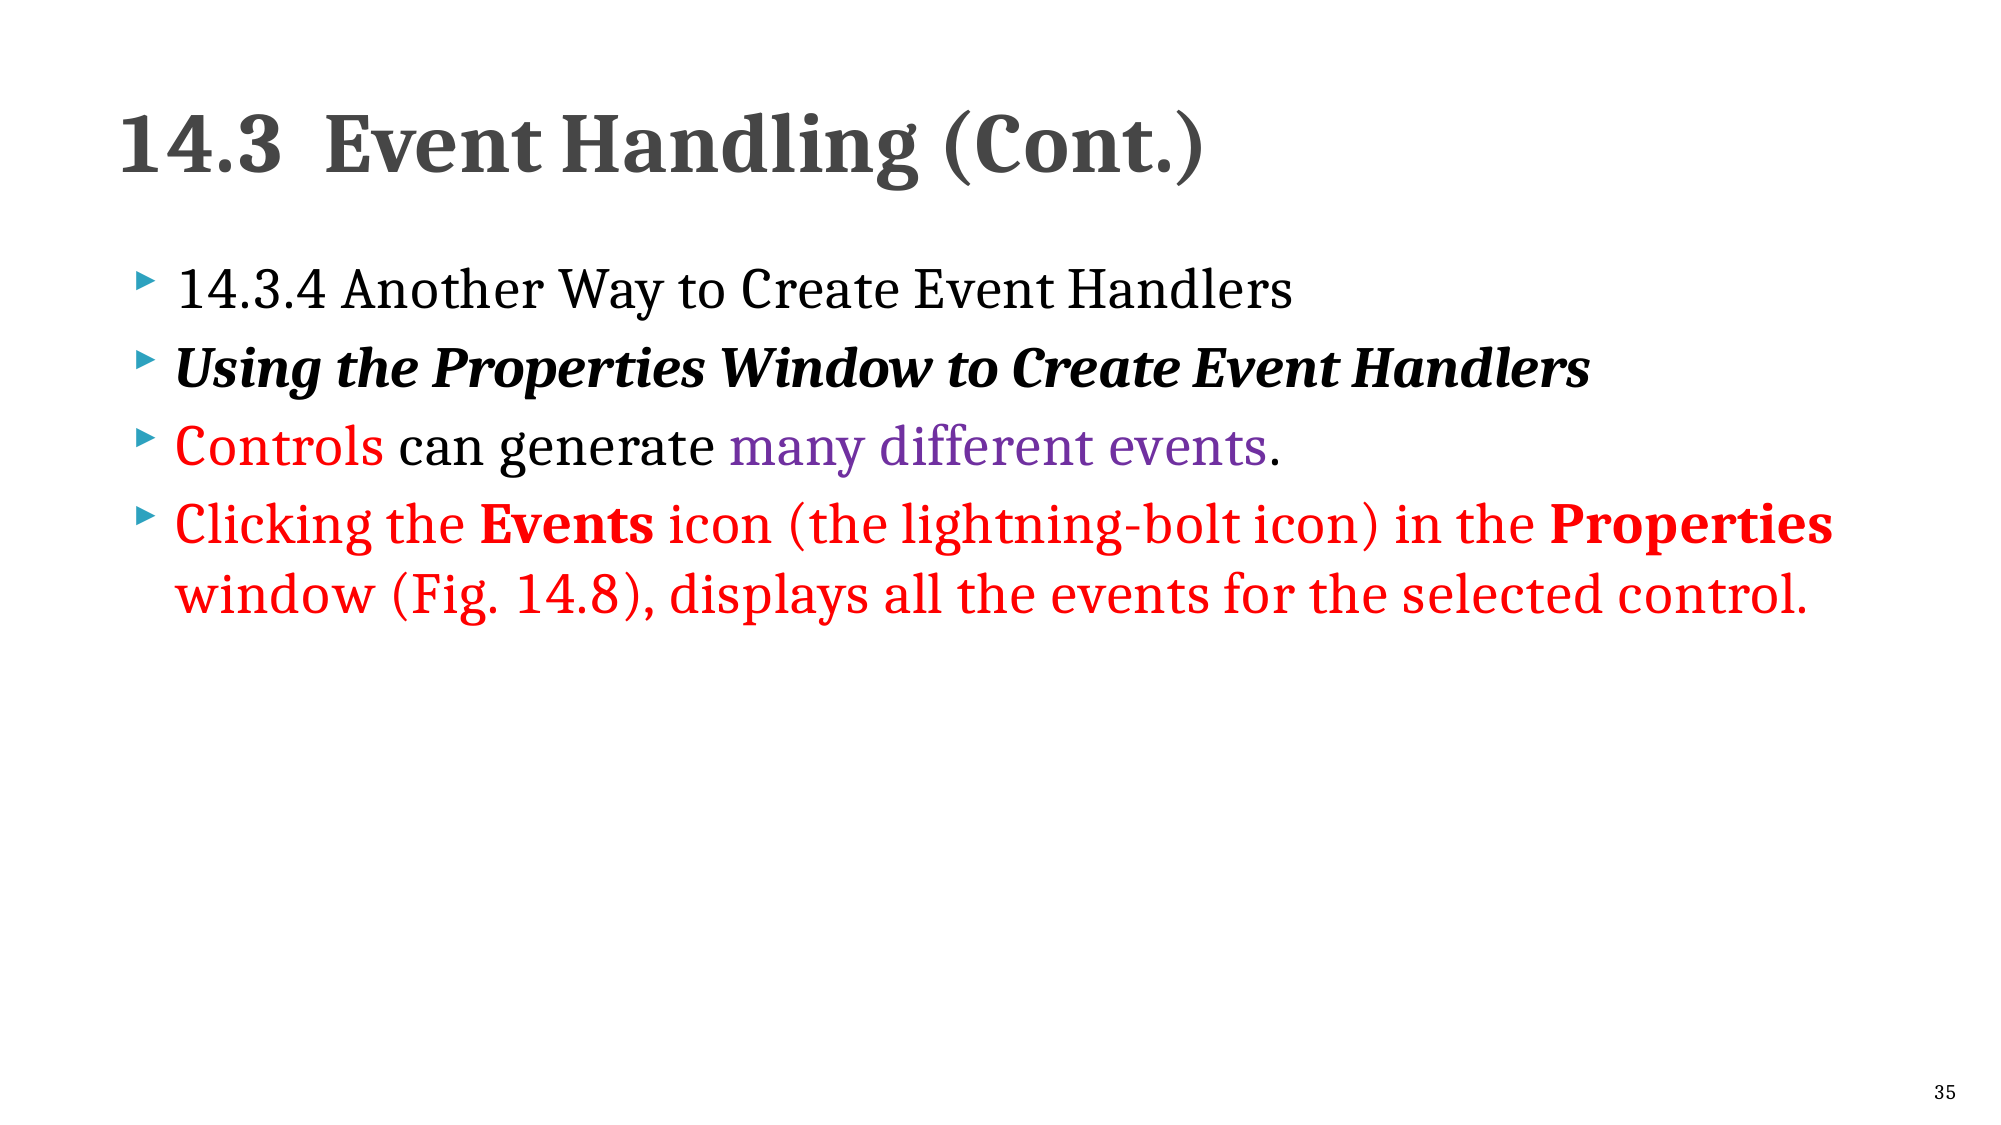

# 14.3  Event Handling (Cont.)
14.3.4 Another Way to Create Event Handlers
Using the Properties Window to Create Event Handlers
Controls can generate many different events.
Clicking the Events icon (the lightning-bolt icon) in the Properties window (Fig. 14.8), displays all the events for the selected control.
35